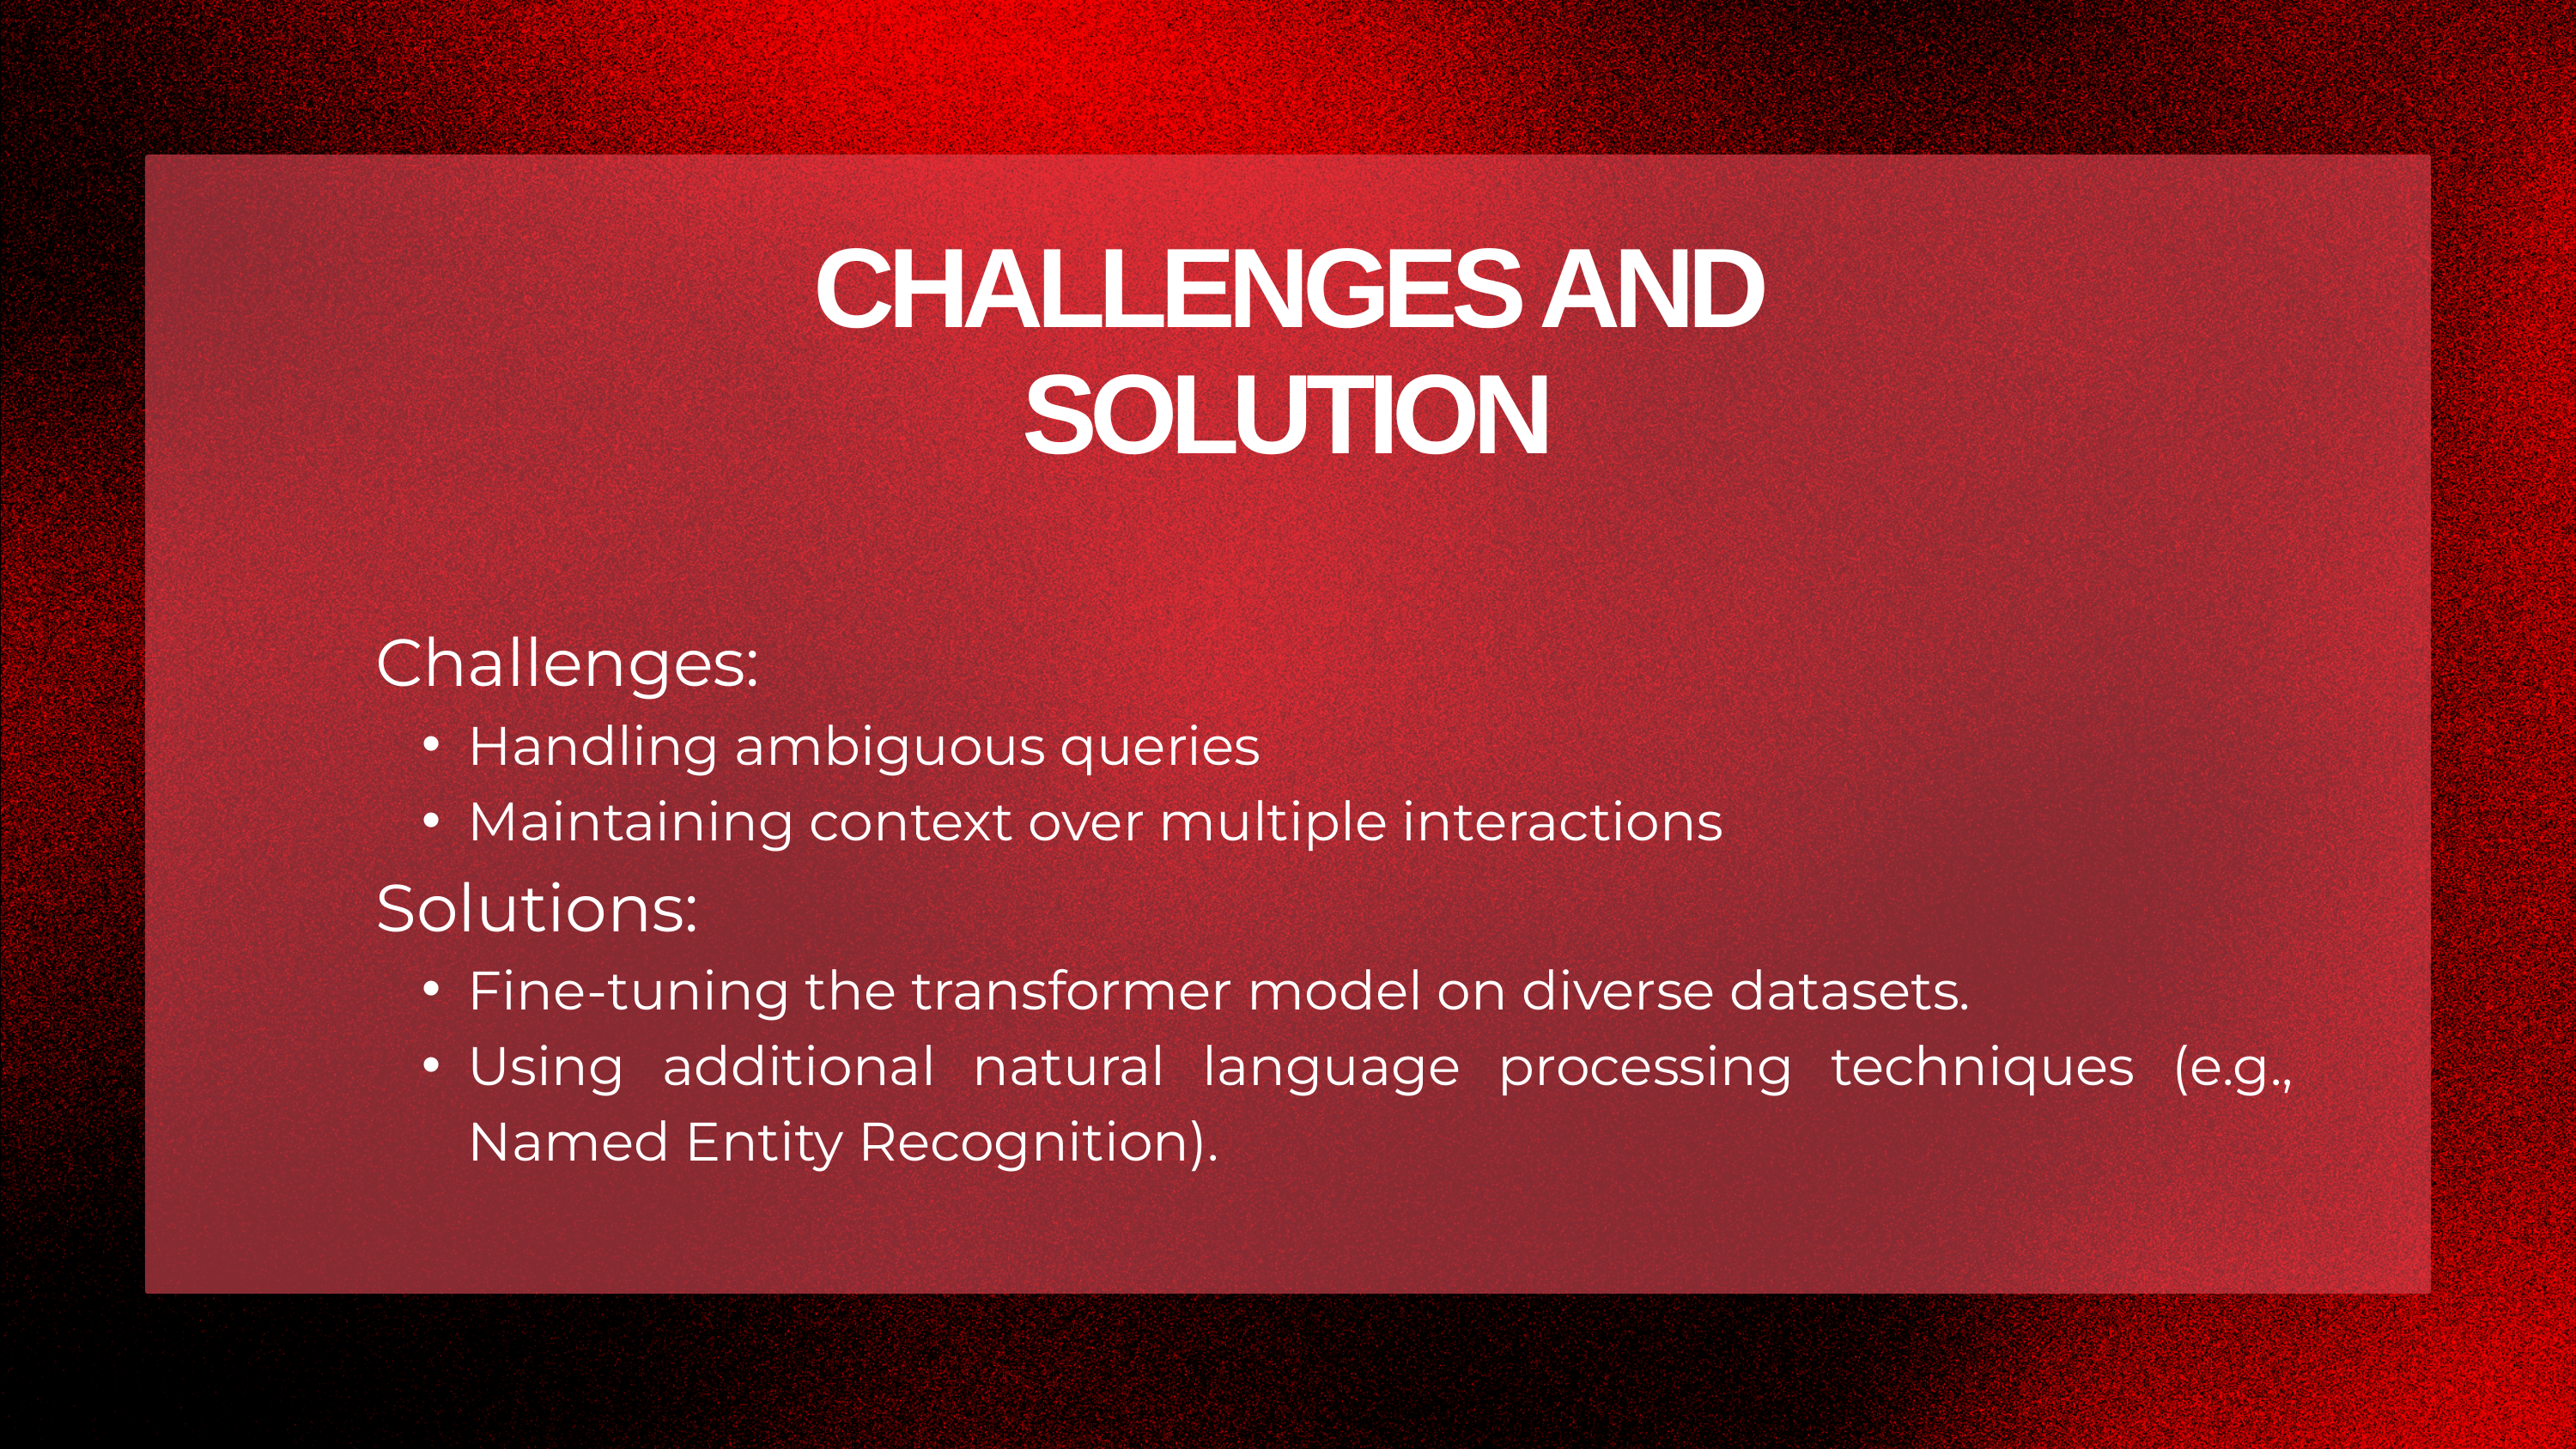

CHALLENGES AND SOLUTION
Challenges:
Handling ambiguous queries
Maintaining context over multiple interactions
Solutions:
Fine-tuning the transformer model on diverse datasets.
Using additional natural language processing techniques (e.g., Named Entity Recognition).